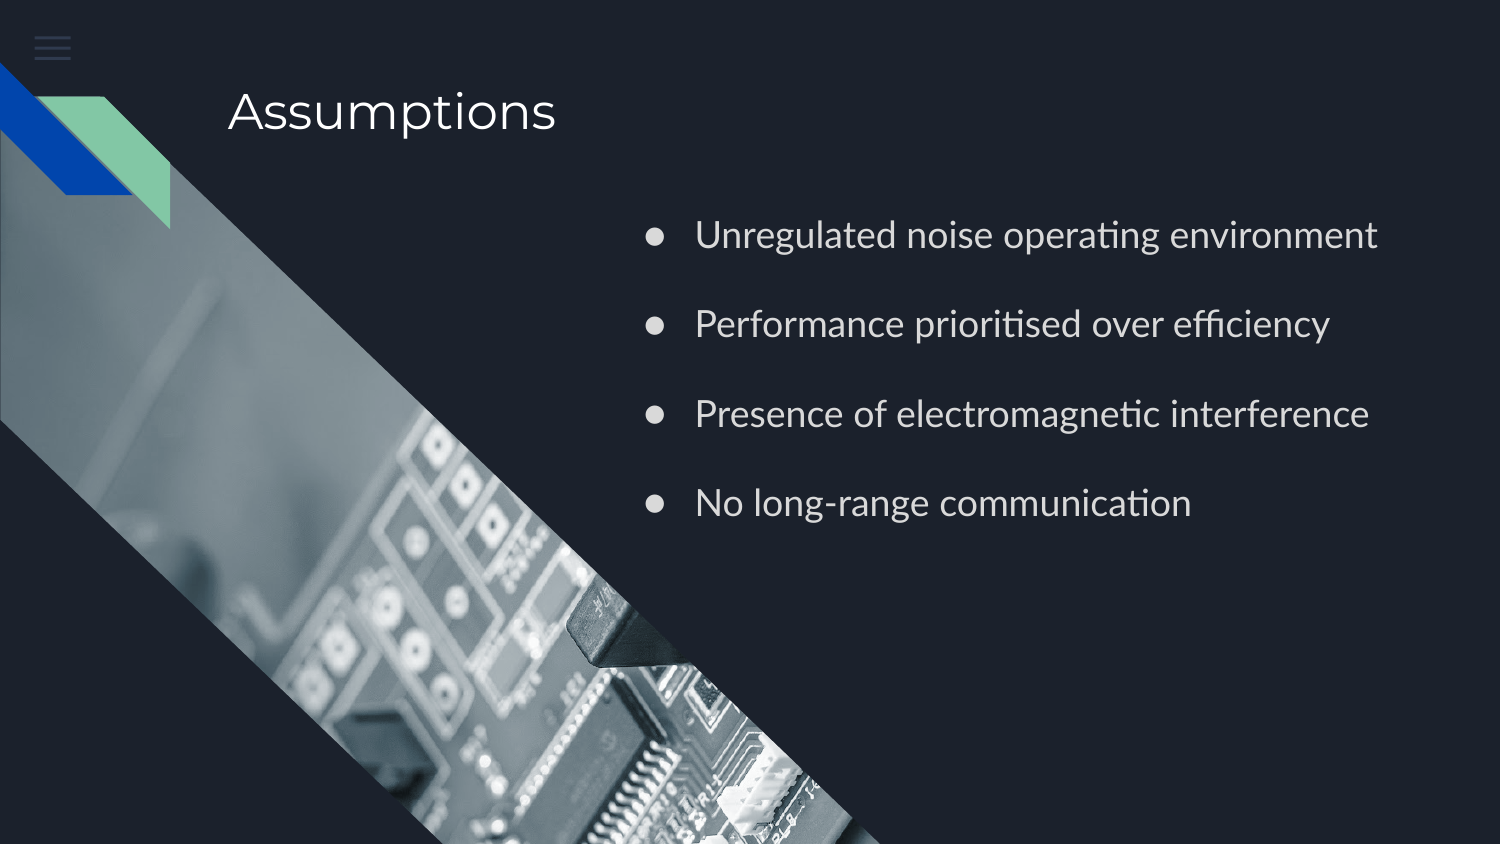

# Assumptions
Unregulated noise operating environment
Performance prioritised over efficiency
Presence of electromagnetic interference
No long-range communication